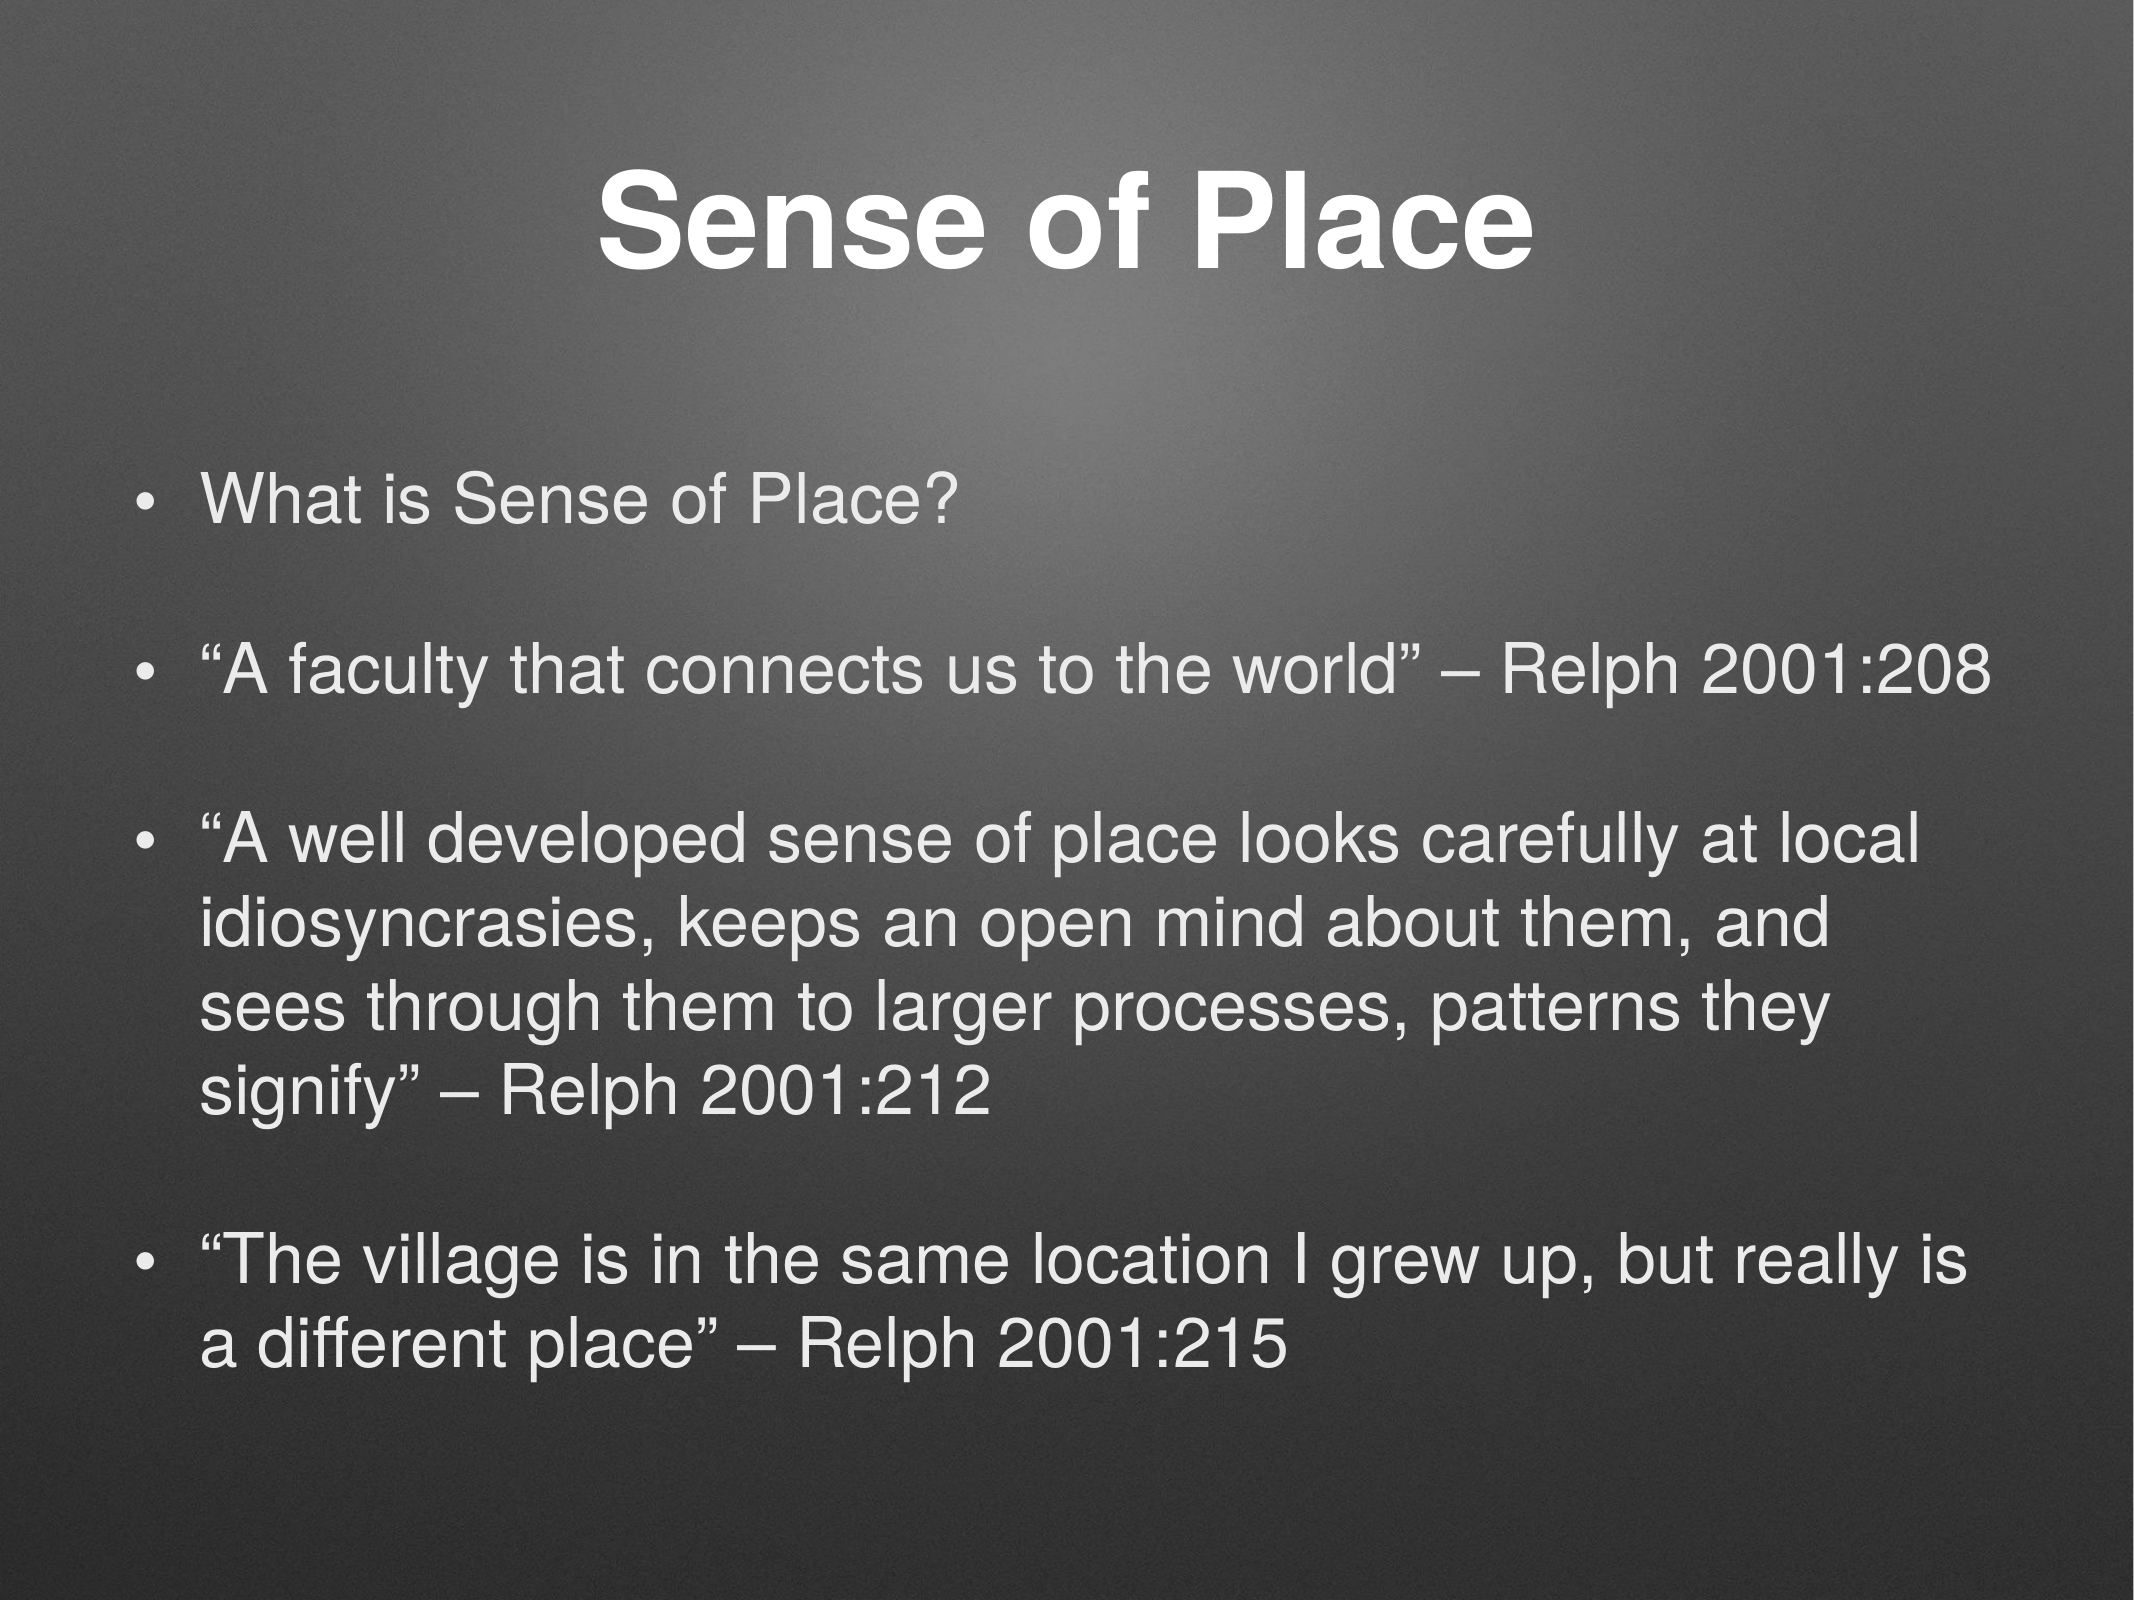

# Sense of Place
What is Sense of Place?
“A faculty that connects us to the world” – Relph 2001:208
“A well developed sense of place looks carefully at local idiosyncrasies, keeps an open mind about them, and sees through them to larger processes, patterns they signify” – Relph 2001:212
“The village is in the same location I grew up, but really is a different place” – Relph 2001:215